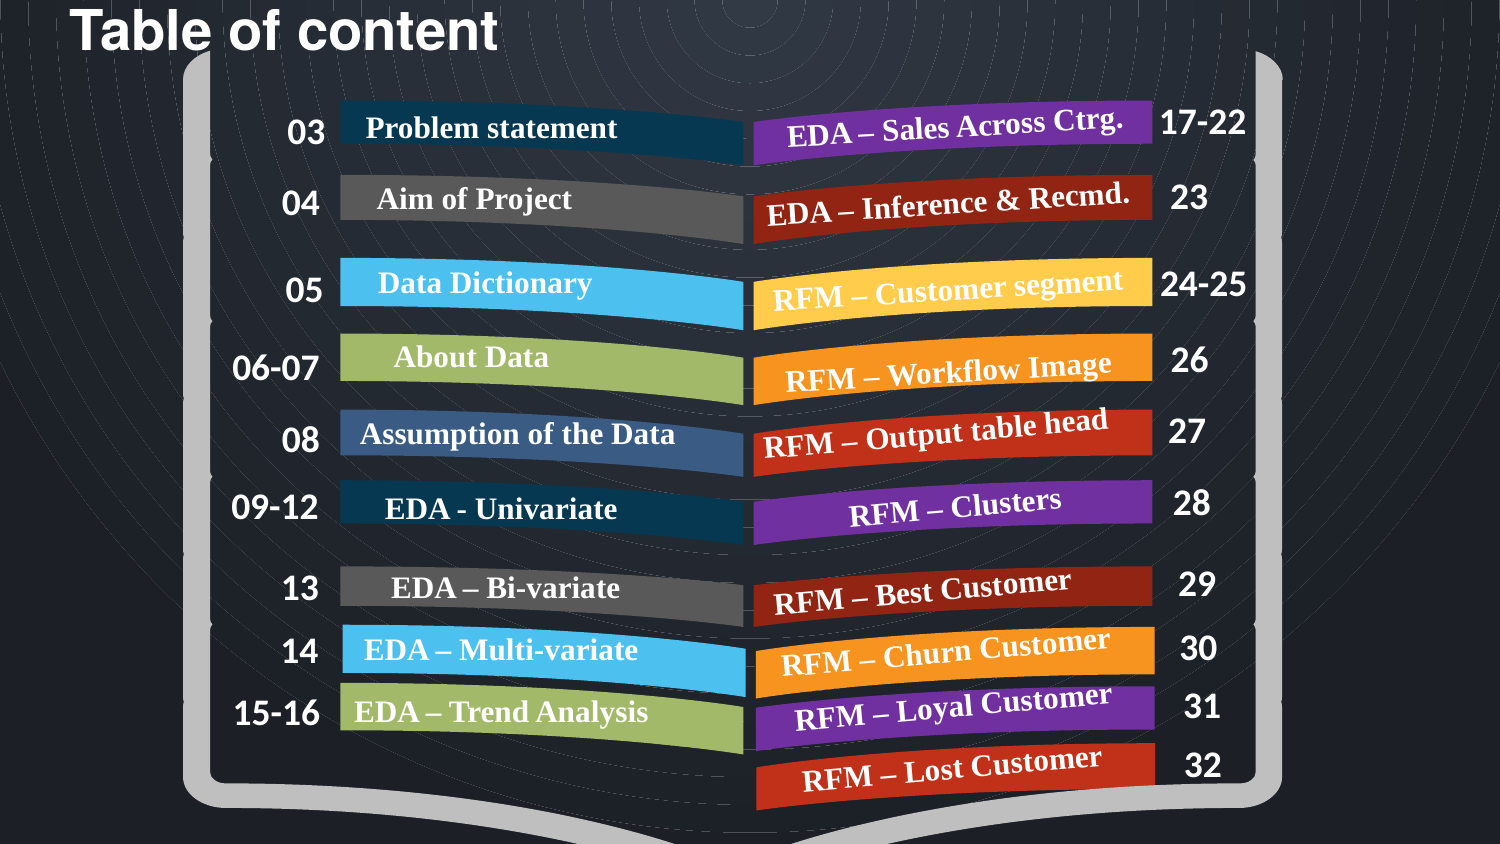

# Table of content

17-22
EDA – Sales Across Ctrg.
03
Problem statement

23
04
Aim of Project

EDA – Inference & Recmd.
24-25
Data Dictionary
05

RFM – Customer segment
26
About Data

06-07
RFM – Workflow Image
27
RFM – Output table head
Assumption of the Data
08

28
09-12
RFM – Clusters

EDA - Univariate
29
13
EDA – Bi-variate
RFM – Best Customer

30
14
EDA – Multi-variate
RFM – Churn Customer

31
RFM – Loyal Customer
15-16

EDA – Trend Analysis

32
RFM – Lost Customer